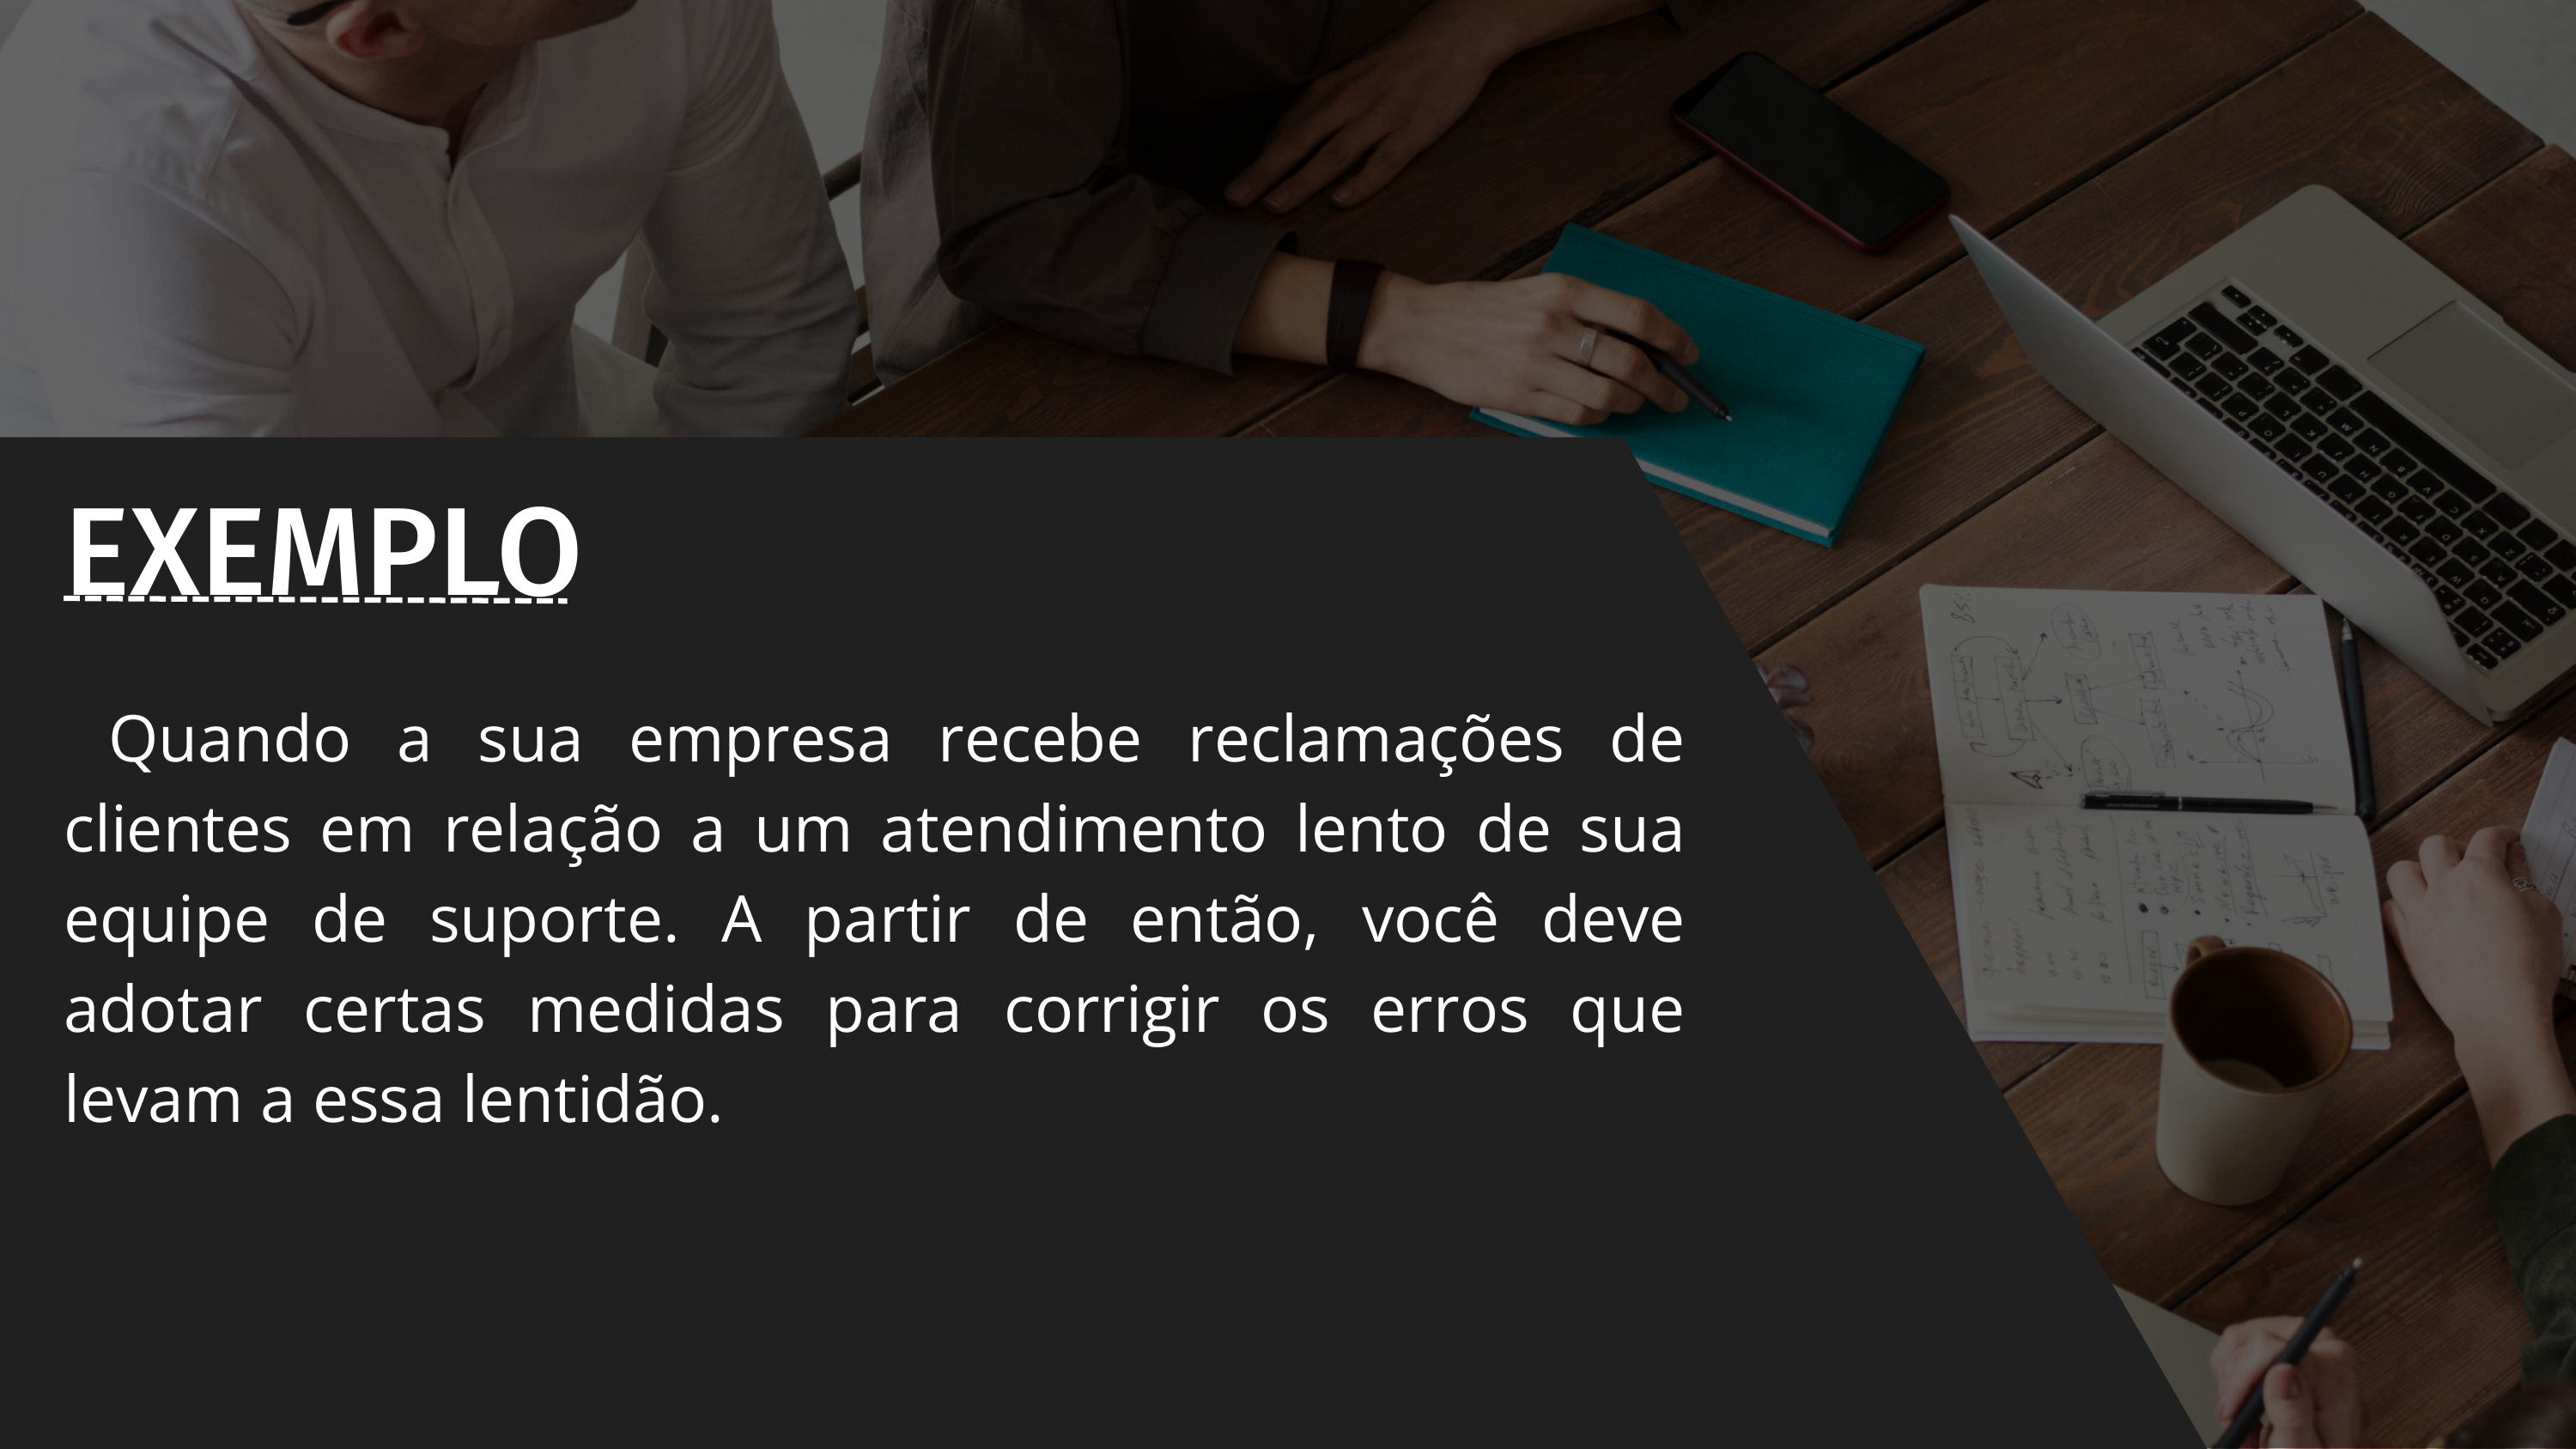

EXEMPLO

 Quando a sua empresa recebe reclamações de clientes em relação a um atendimento lento de sua equipe de suporte. A partir de então, você deve adotar certas medidas para corrigir os erros que levam a essa lentidão.